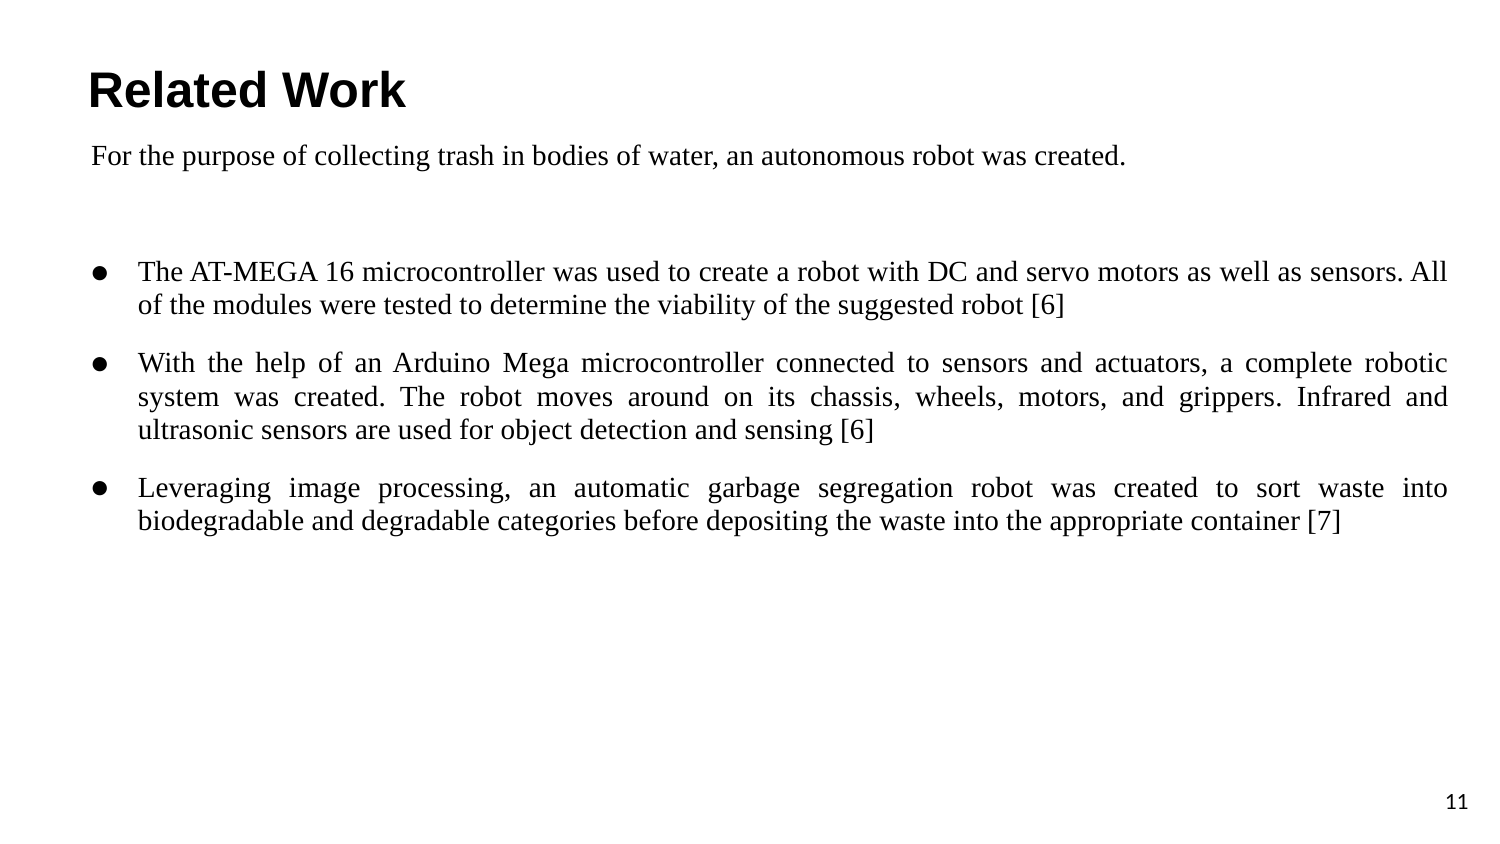

Related Work
For the purpose of collecting trash in bodies of water, an autonomous robot was created.

The AT-MEGA 16 microcontroller was used to create a robot with DC and servo motors as well as sensors. All of the modules were tested to determine the viability of the suggested robot [6]
With the help of an Arduino Mega microcontroller connected to sensors and actuators, a complete robotic system was created. The robot moves around on its chassis, wheels, motors, and grippers. Infrared and ultrasonic sensors are used for object detection and sensing [6]
Leveraging image processing, an automatic garbage segregation robot was created to sort waste into biodegradable and degradable categories before depositing the waste into the appropriate container [7]

11